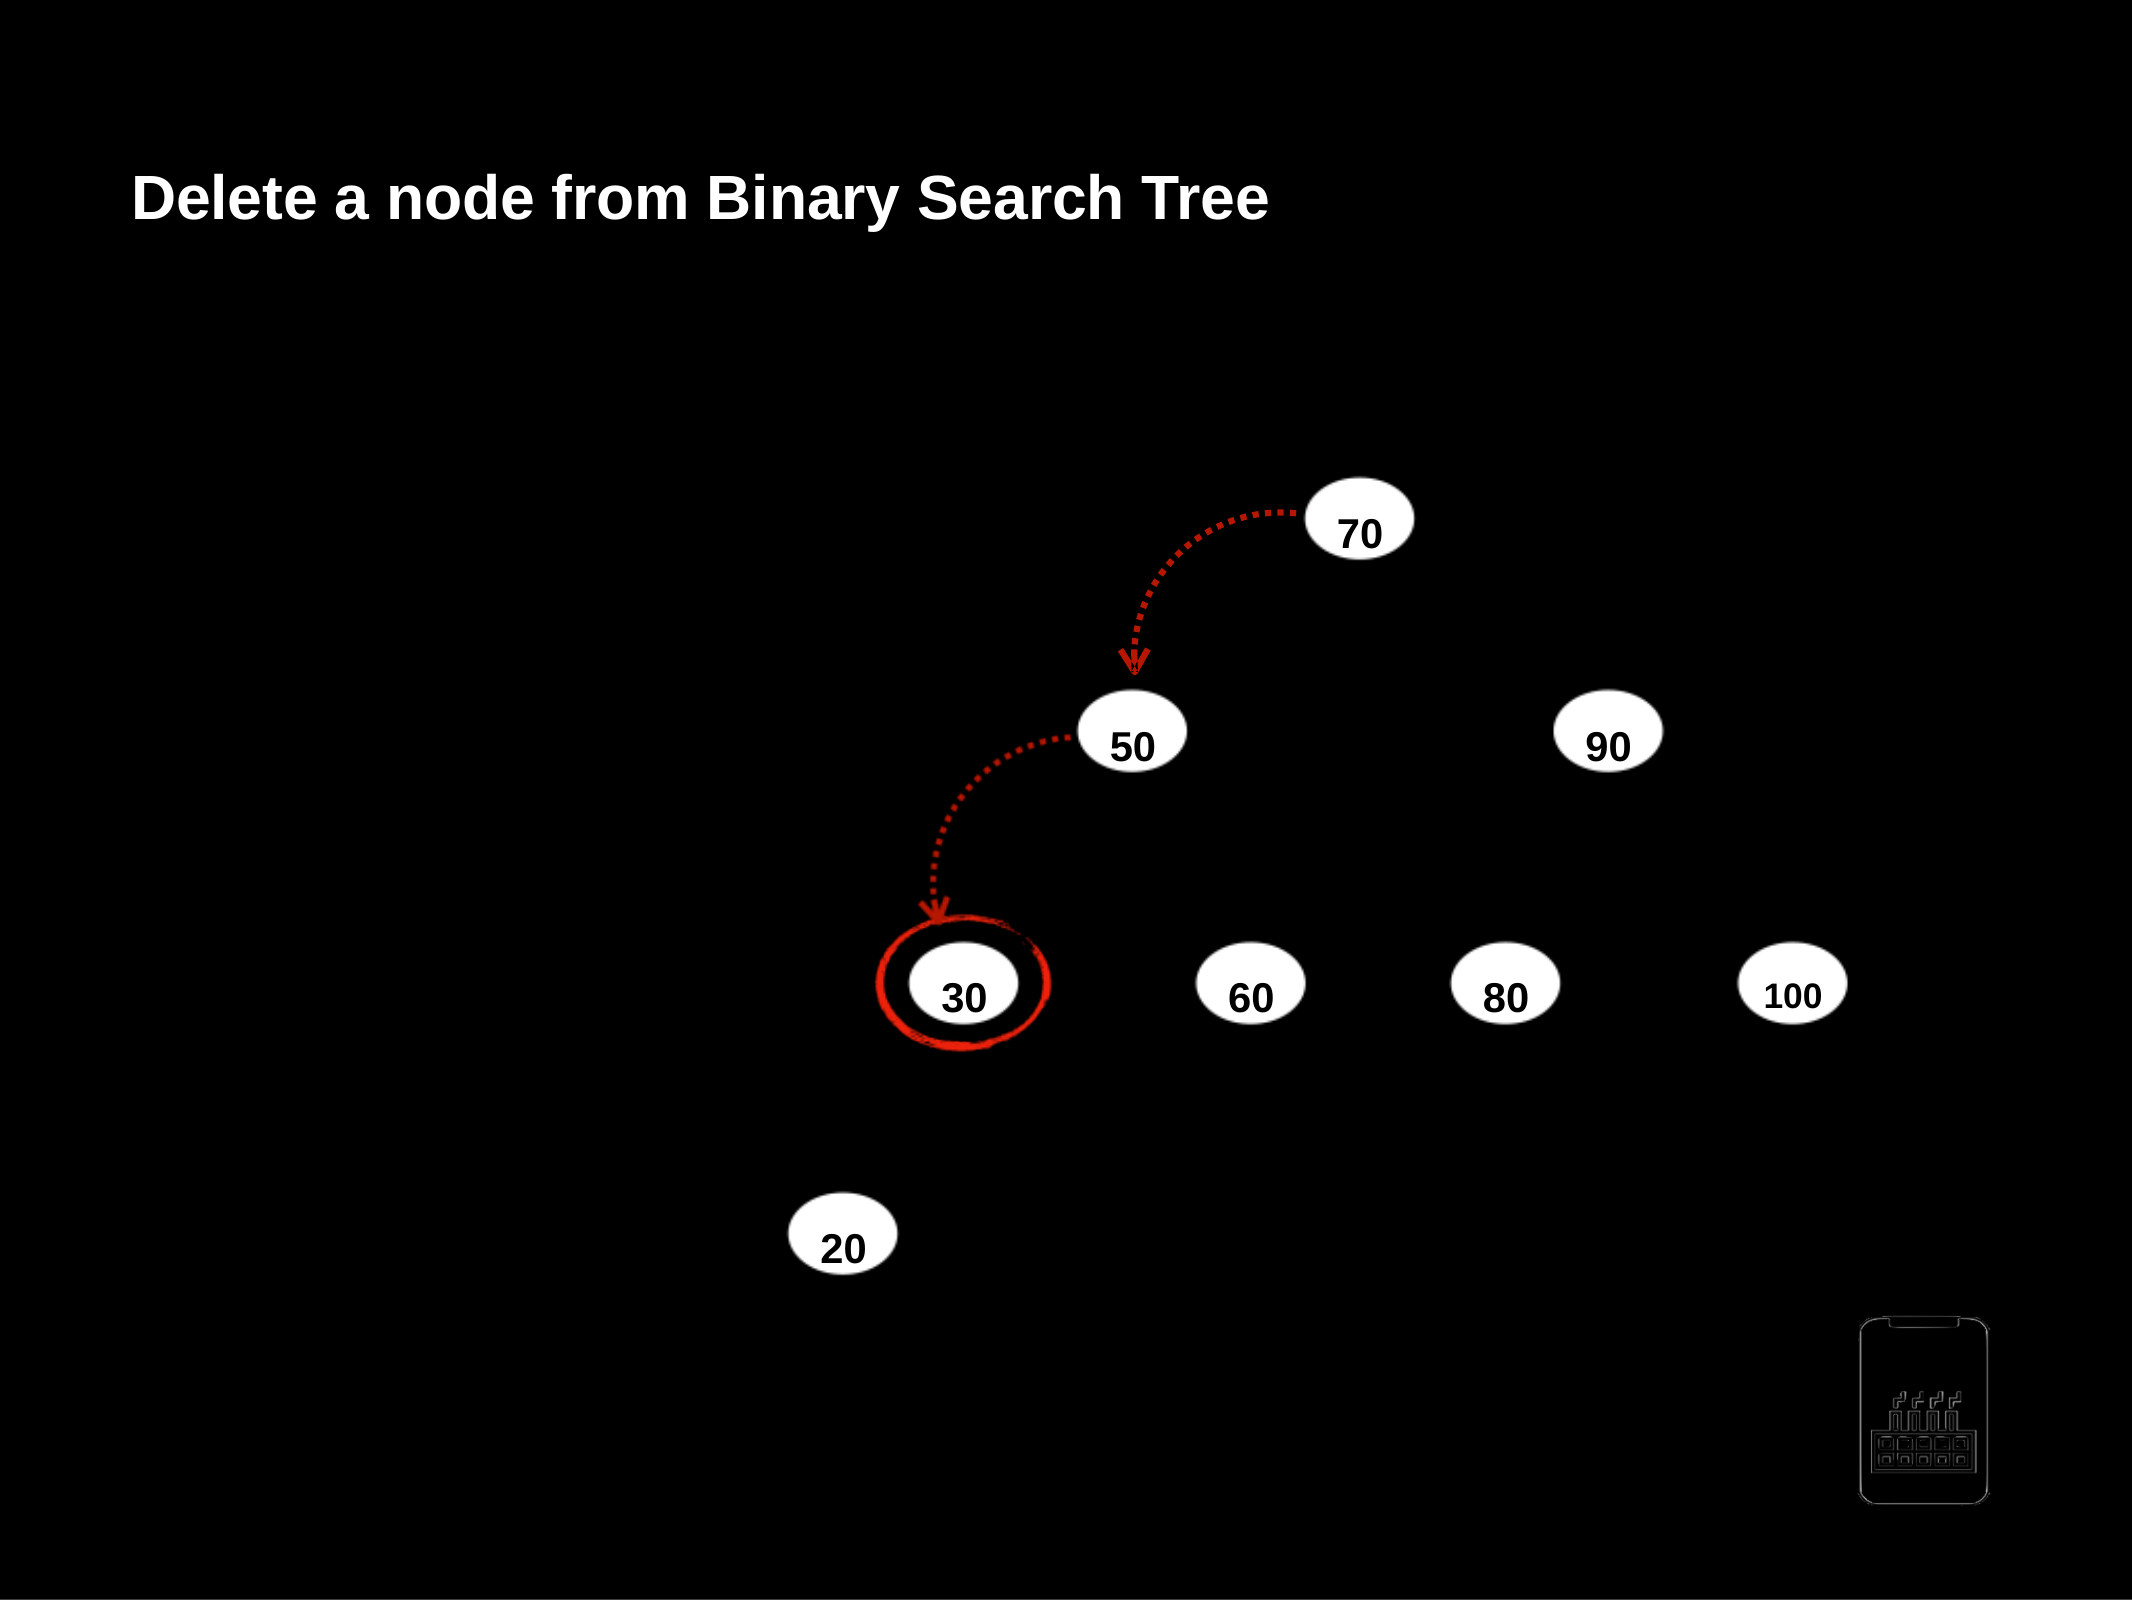

Delete a node from Binary Search Tree
Case 2: The node to be deleted has a child node
70

50
90

30
60
80
100
20

AppMillers
www.appmillers.com